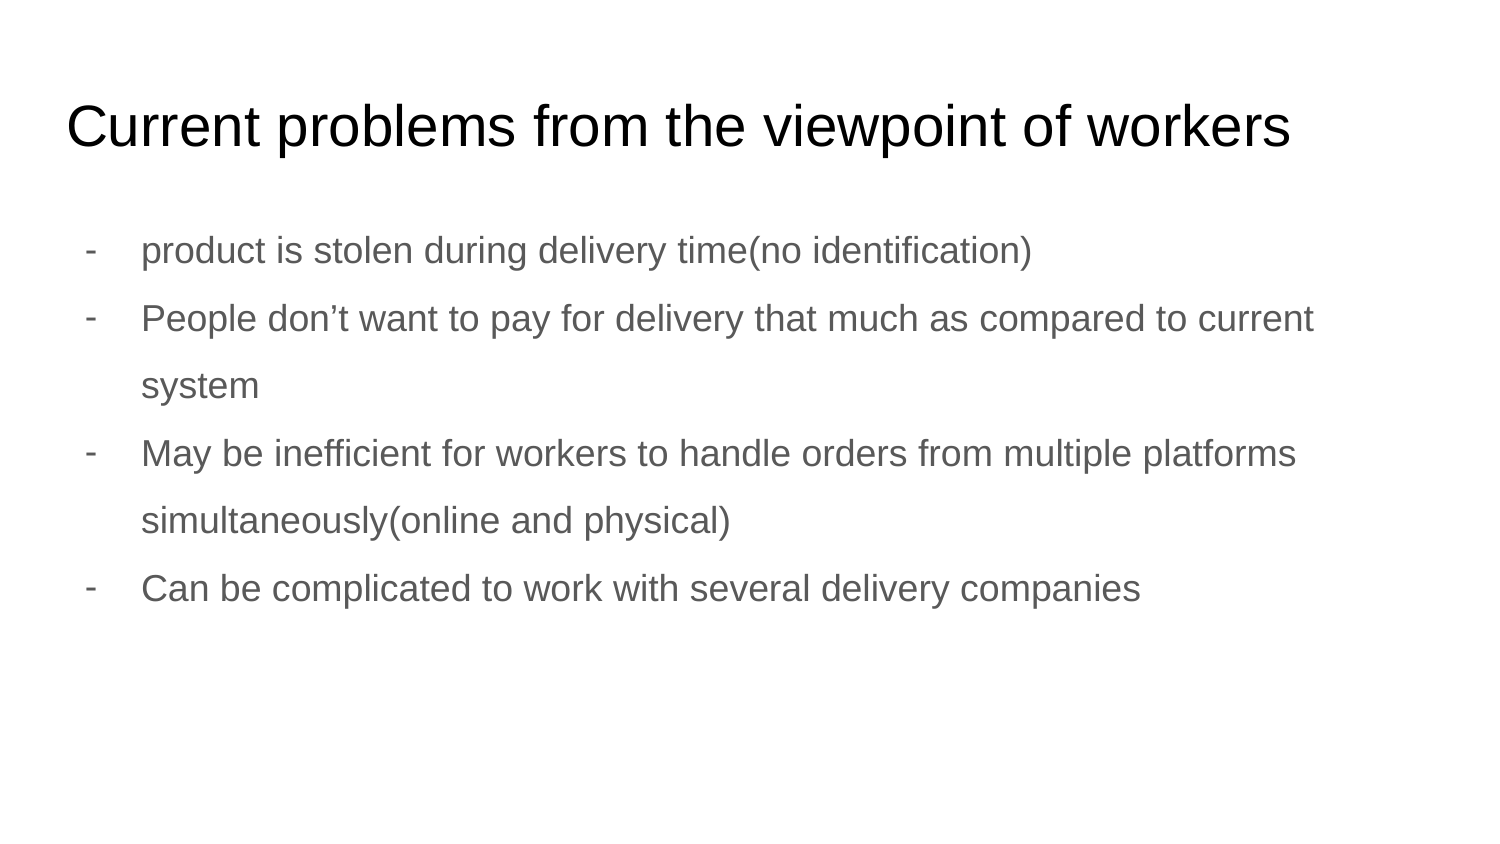

# Current problems from the viewpoint of workers
product is stolen during delivery time(no identification)
People don’t want to pay for delivery that much as compared to current system
May be inefficient for workers to handle orders from multiple platforms simultaneously(online and physical)
Can be complicated to work with several delivery companies